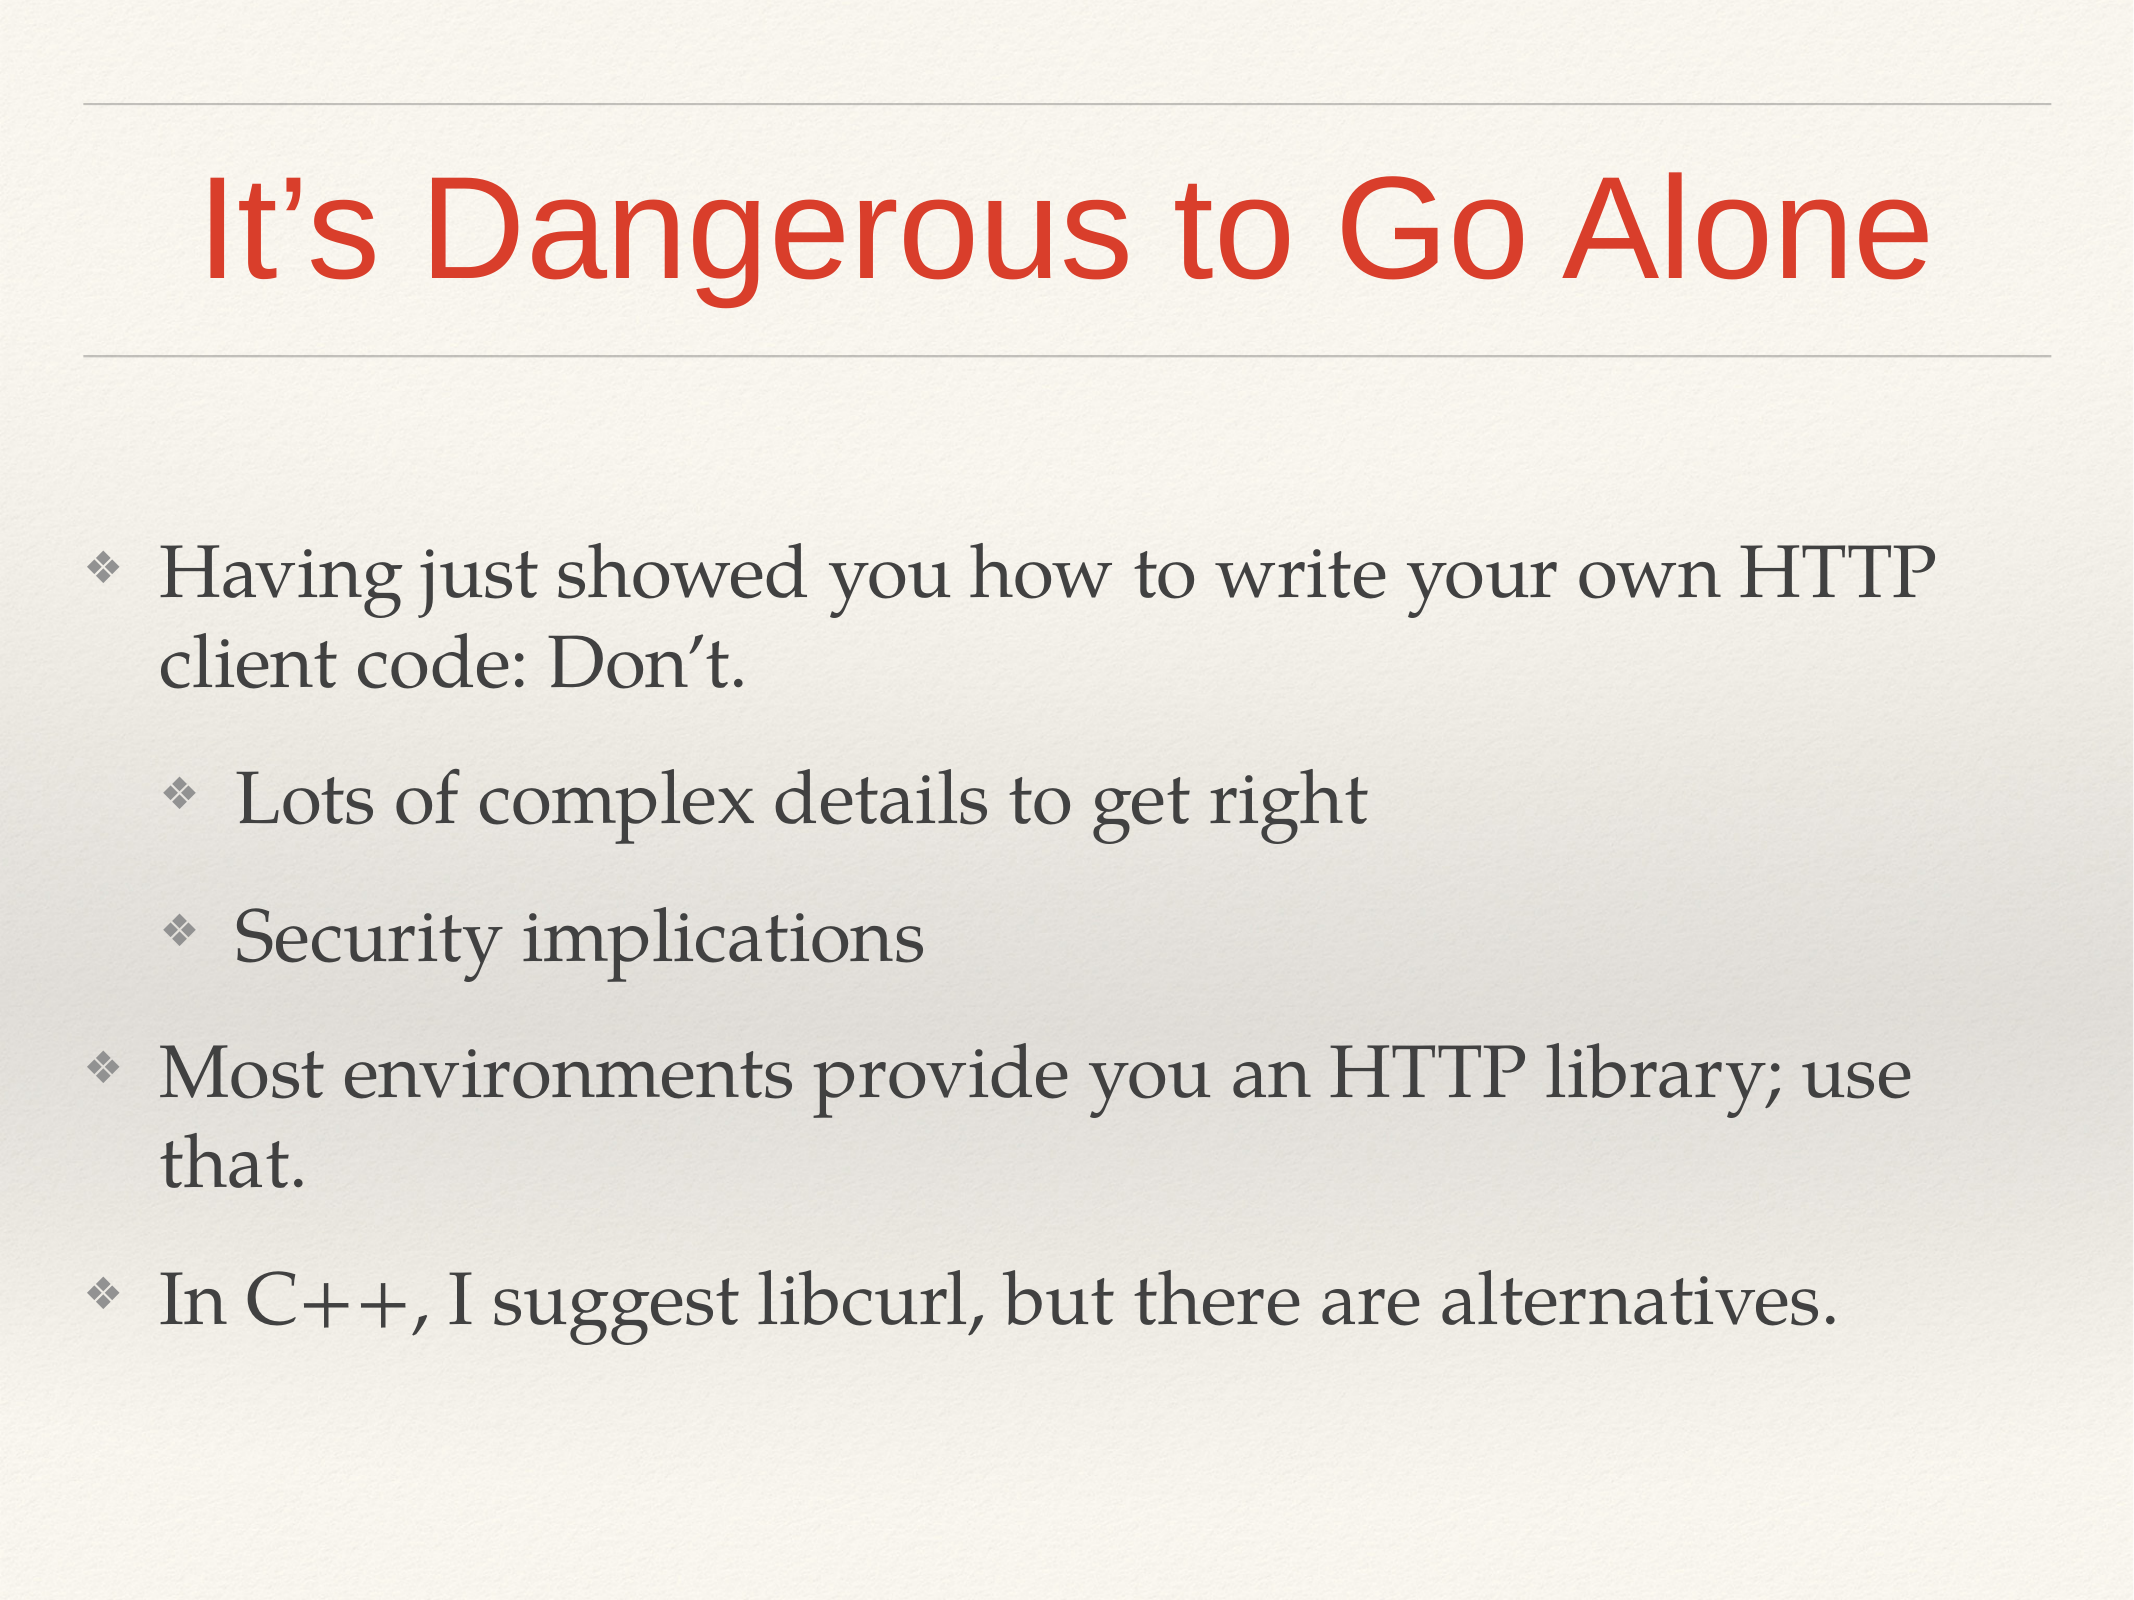

# It’s Dangerous to Go Alone
Having just showed you how to write your own HTTP client code: Don’t.
Lots of complex details to get right
Security implications
Most environments provide you an HTTP library; use that.
In C++, I suggest libcurl, but there are alternatives.